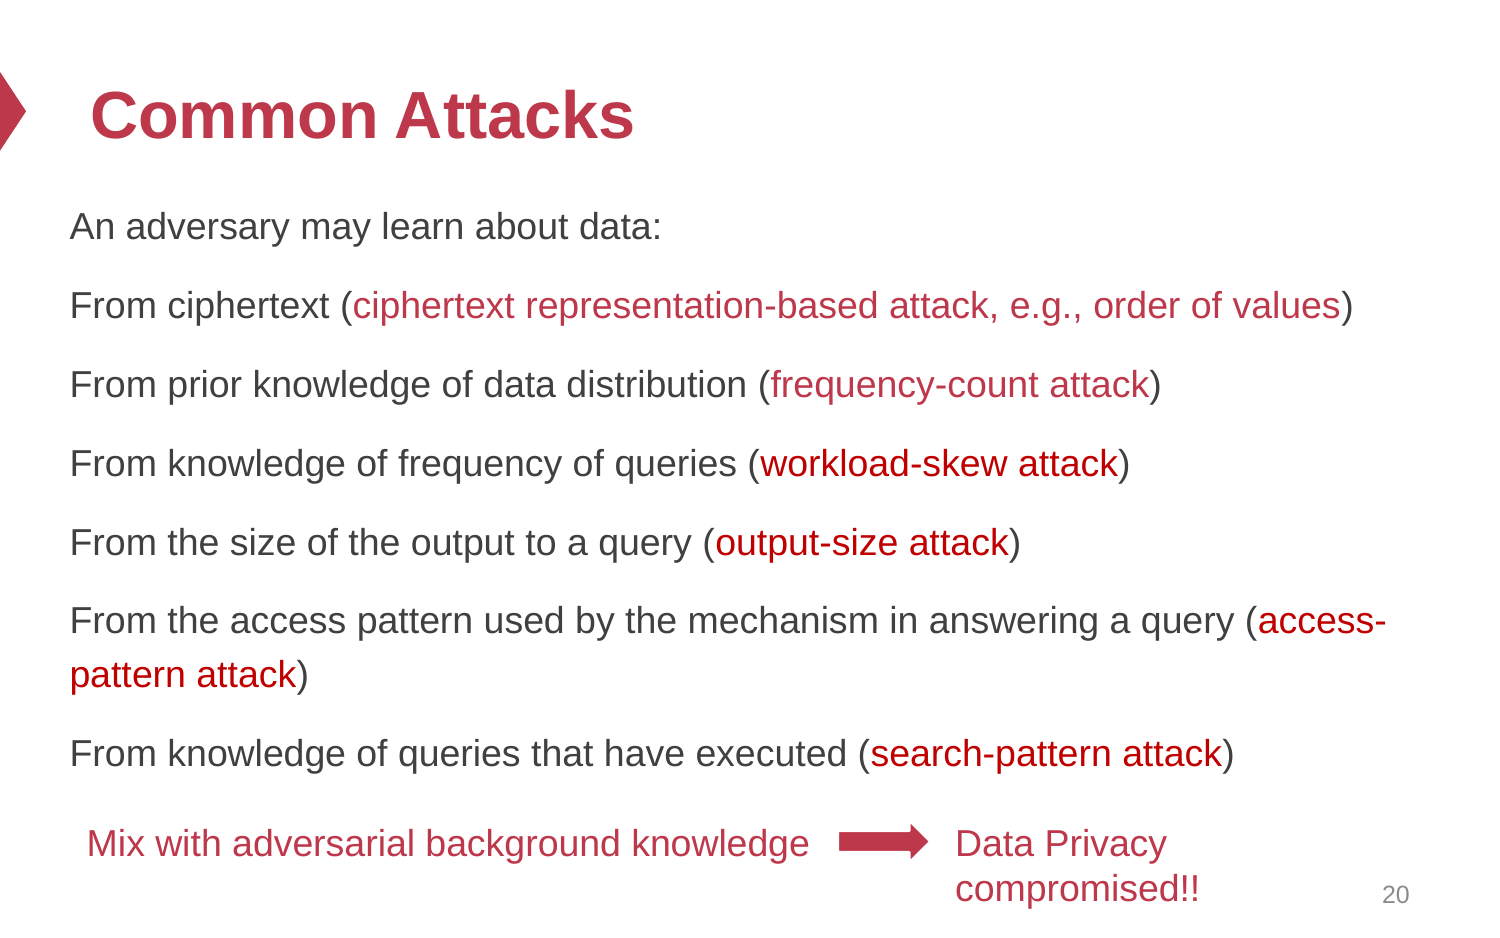

# Common Attacks
An adversary may learn about data:
From ciphertext (ciphertext representation-based attack, e.g., order of values)
From prior knowledge of data distribution (frequency-count attack)
From knowledge of frequency of queries (workload-skew attack)
From the size of the output to a query (output-size attack)
From the access pattern used by the mechanism in answering a query (access-pattern attack)
From knowledge of queries that have executed (search-pattern attack)
Mix with adversarial background knowledge
Data Privacy compromised!!

20